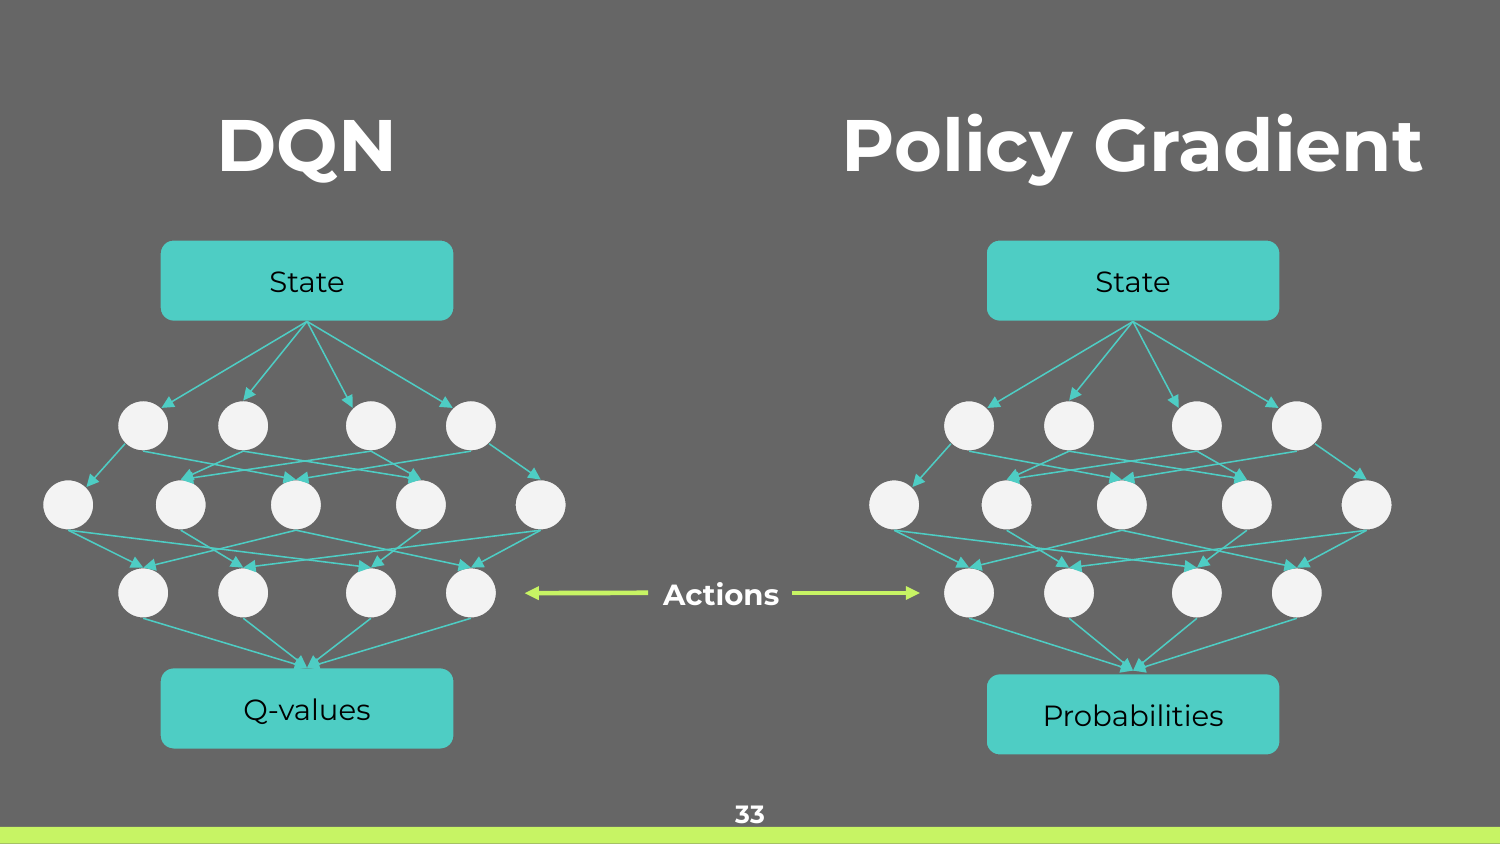

DQN

Policy Gradient

State
State

Actions

Q-values
Probabilities
33